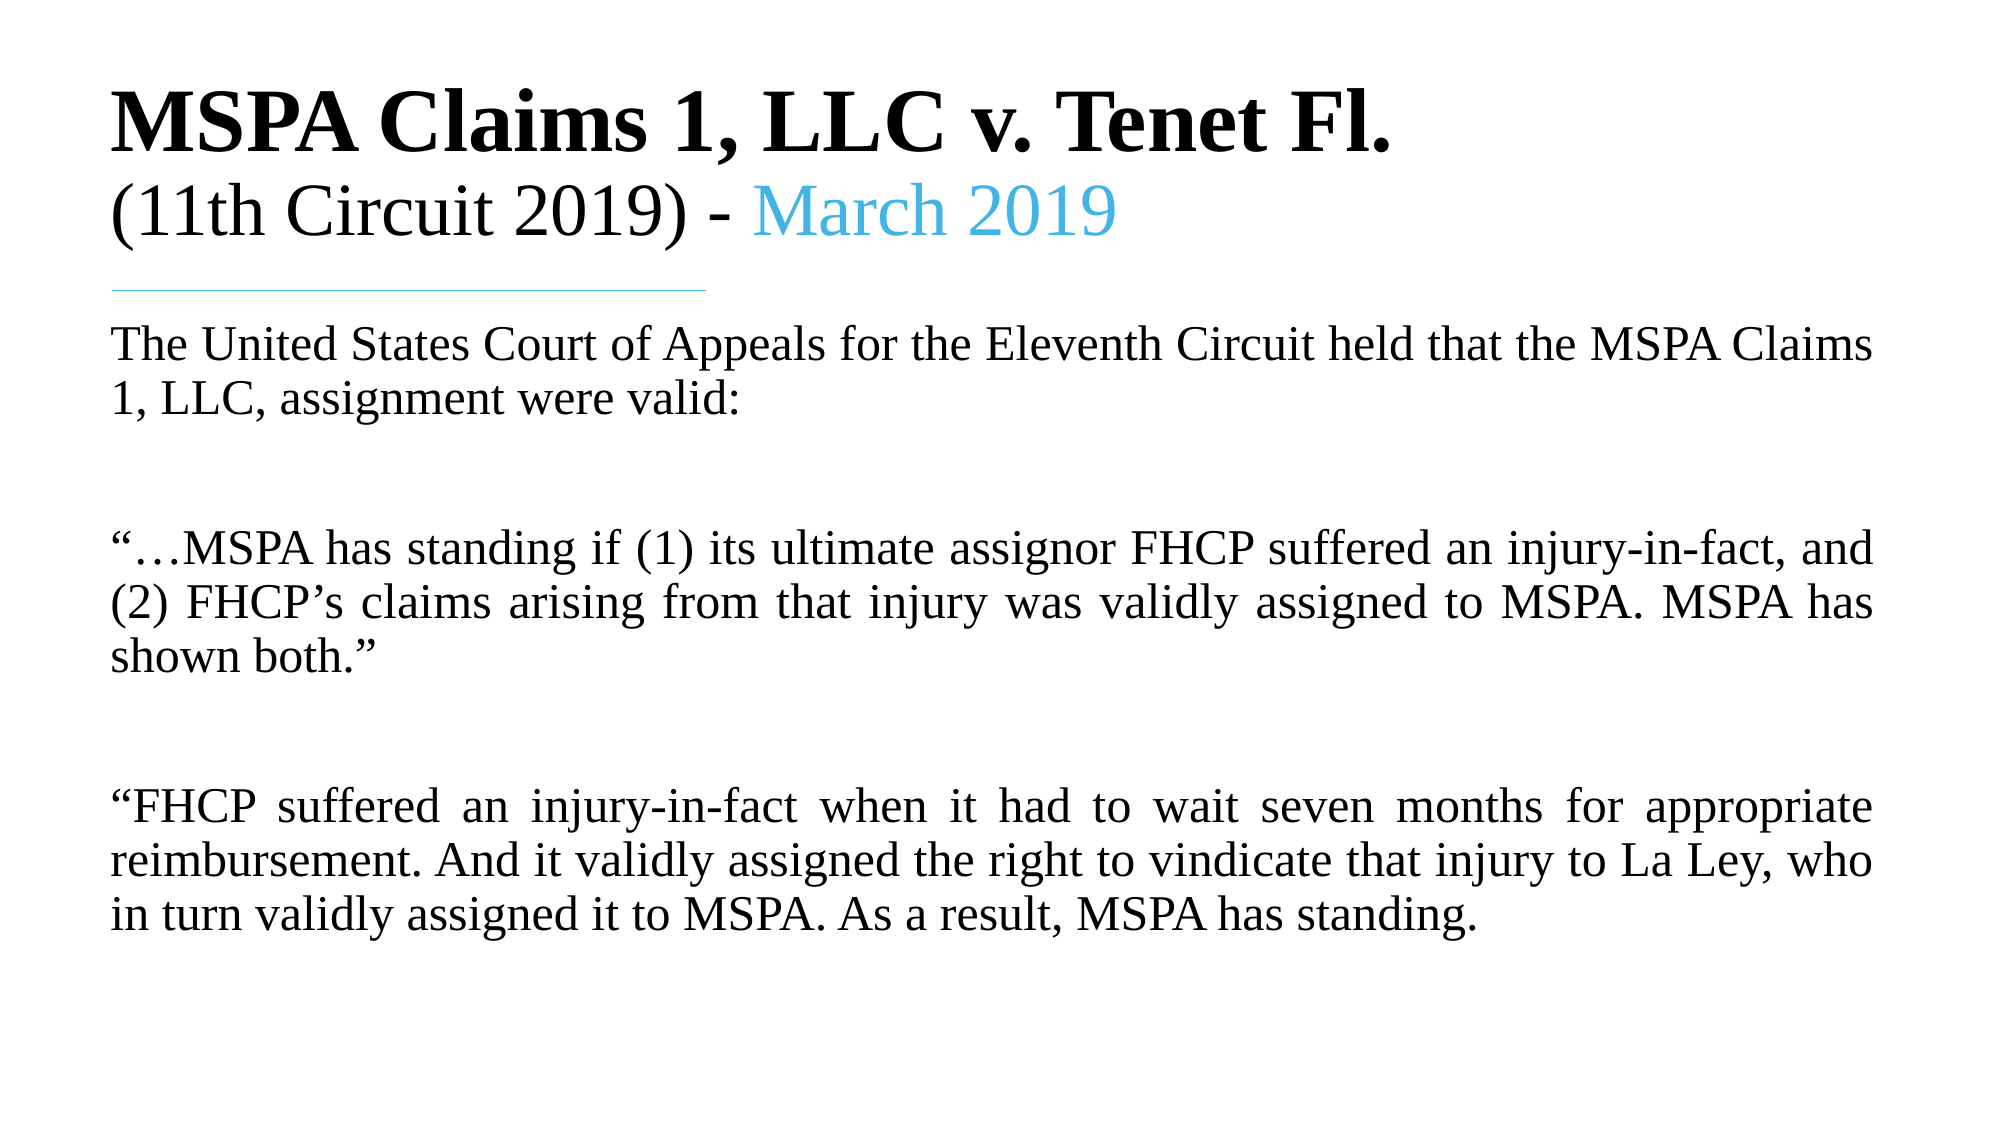

# MSPA Claims 1, LLC v. Tenet Fl. (11th Circuit 2019) - March 2019
The United States Court of Appeals for the Eleventh Circuit held that the MSPA Claims 1, LLC, assignment were valid:

“…MSPA has standing if (1) its ultimate assignor FHCP suffered an injury-in-fact, and (2) FHCP’s claims arising from that injury was validly assigned to MSPA. MSPA has shown both.”

“FHCP suffered an injury-in-fact when it had to wait seven months for appropriate reimbursement. And it validly assigned the right to vindicate that injury to La Ley, who in turn validly assigned it to MSPA. As a result, MSPA has standing.